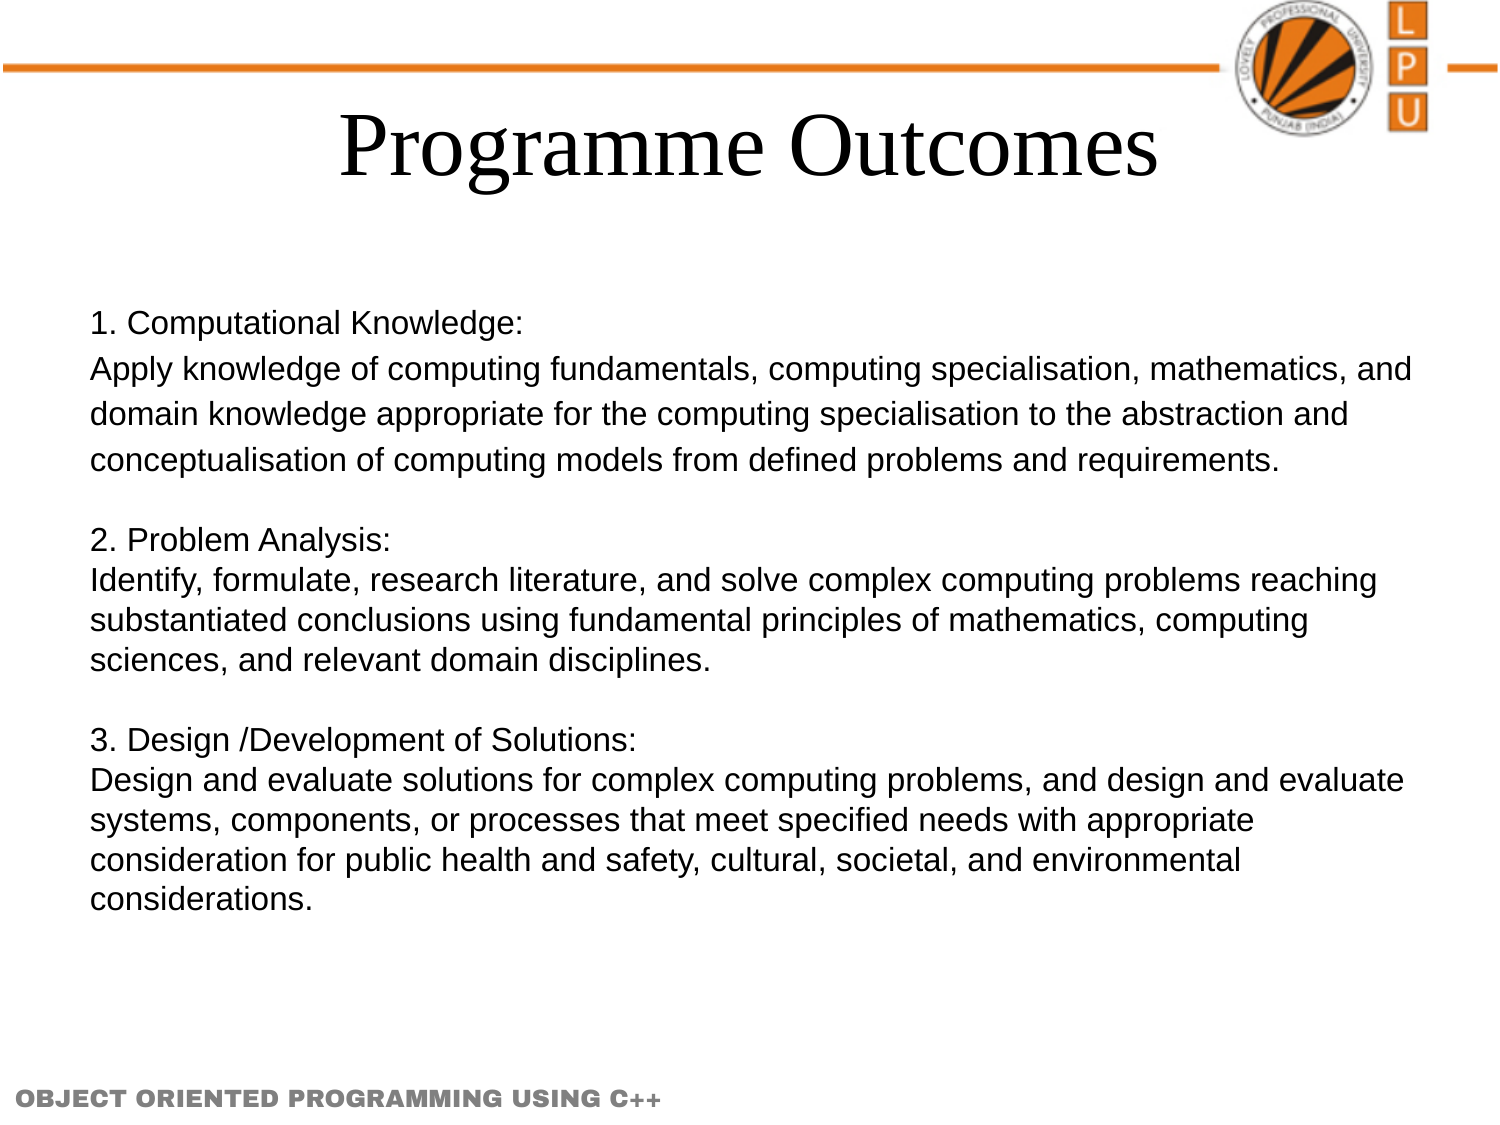

# Programme Outcomes
1. Computational Knowledge:
Apply knowledge of computing fundamentals, computing specialisation, mathematics, and
domain knowledge appropriate for the computing specialisation to the abstraction and
conceptualisation of computing models from defined problems and requirements.
2. Problem Analysis:
Identify, formulate, research literature, and solve complex computing problems reaching
substantiated conclusions using fundamental principles of mathematics, computing sciences, and relevant domain disciplines.
3. Design /Development of Solutions:
Design and evaluate solutions for complex computing problems, and design and evaluate
systems, components, or processes that meet specified needs with appropriate consideration for public health and safety, cultural, societal, and environmental considerations.